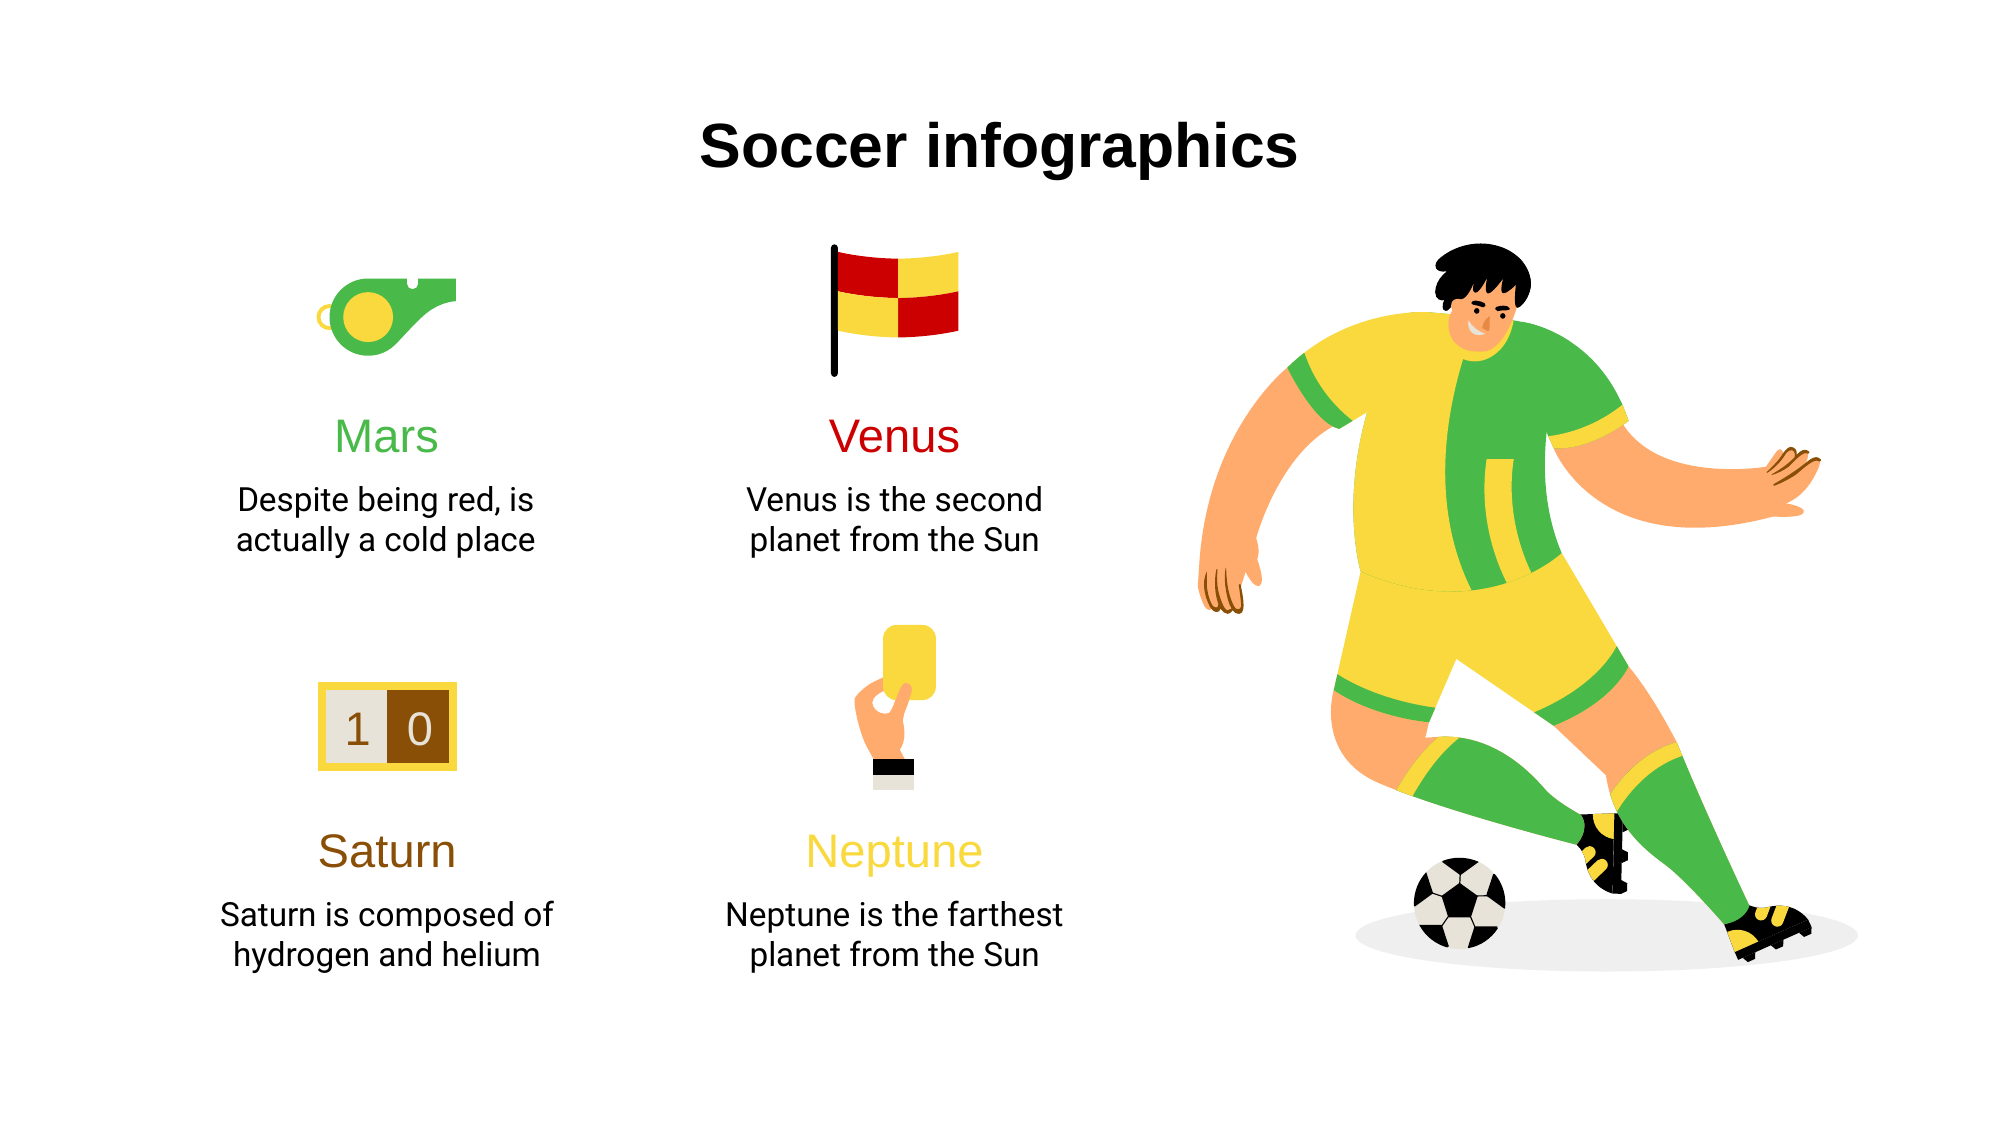

# Soccer infographics

Mars
Despite being red, is actually a cold place
Venus
Venus is the second planet from the Sun

1
0
Saturn
Saturn is composed of hydrogen and helium
Neptune
Neptune is the farthest planet from the Sun